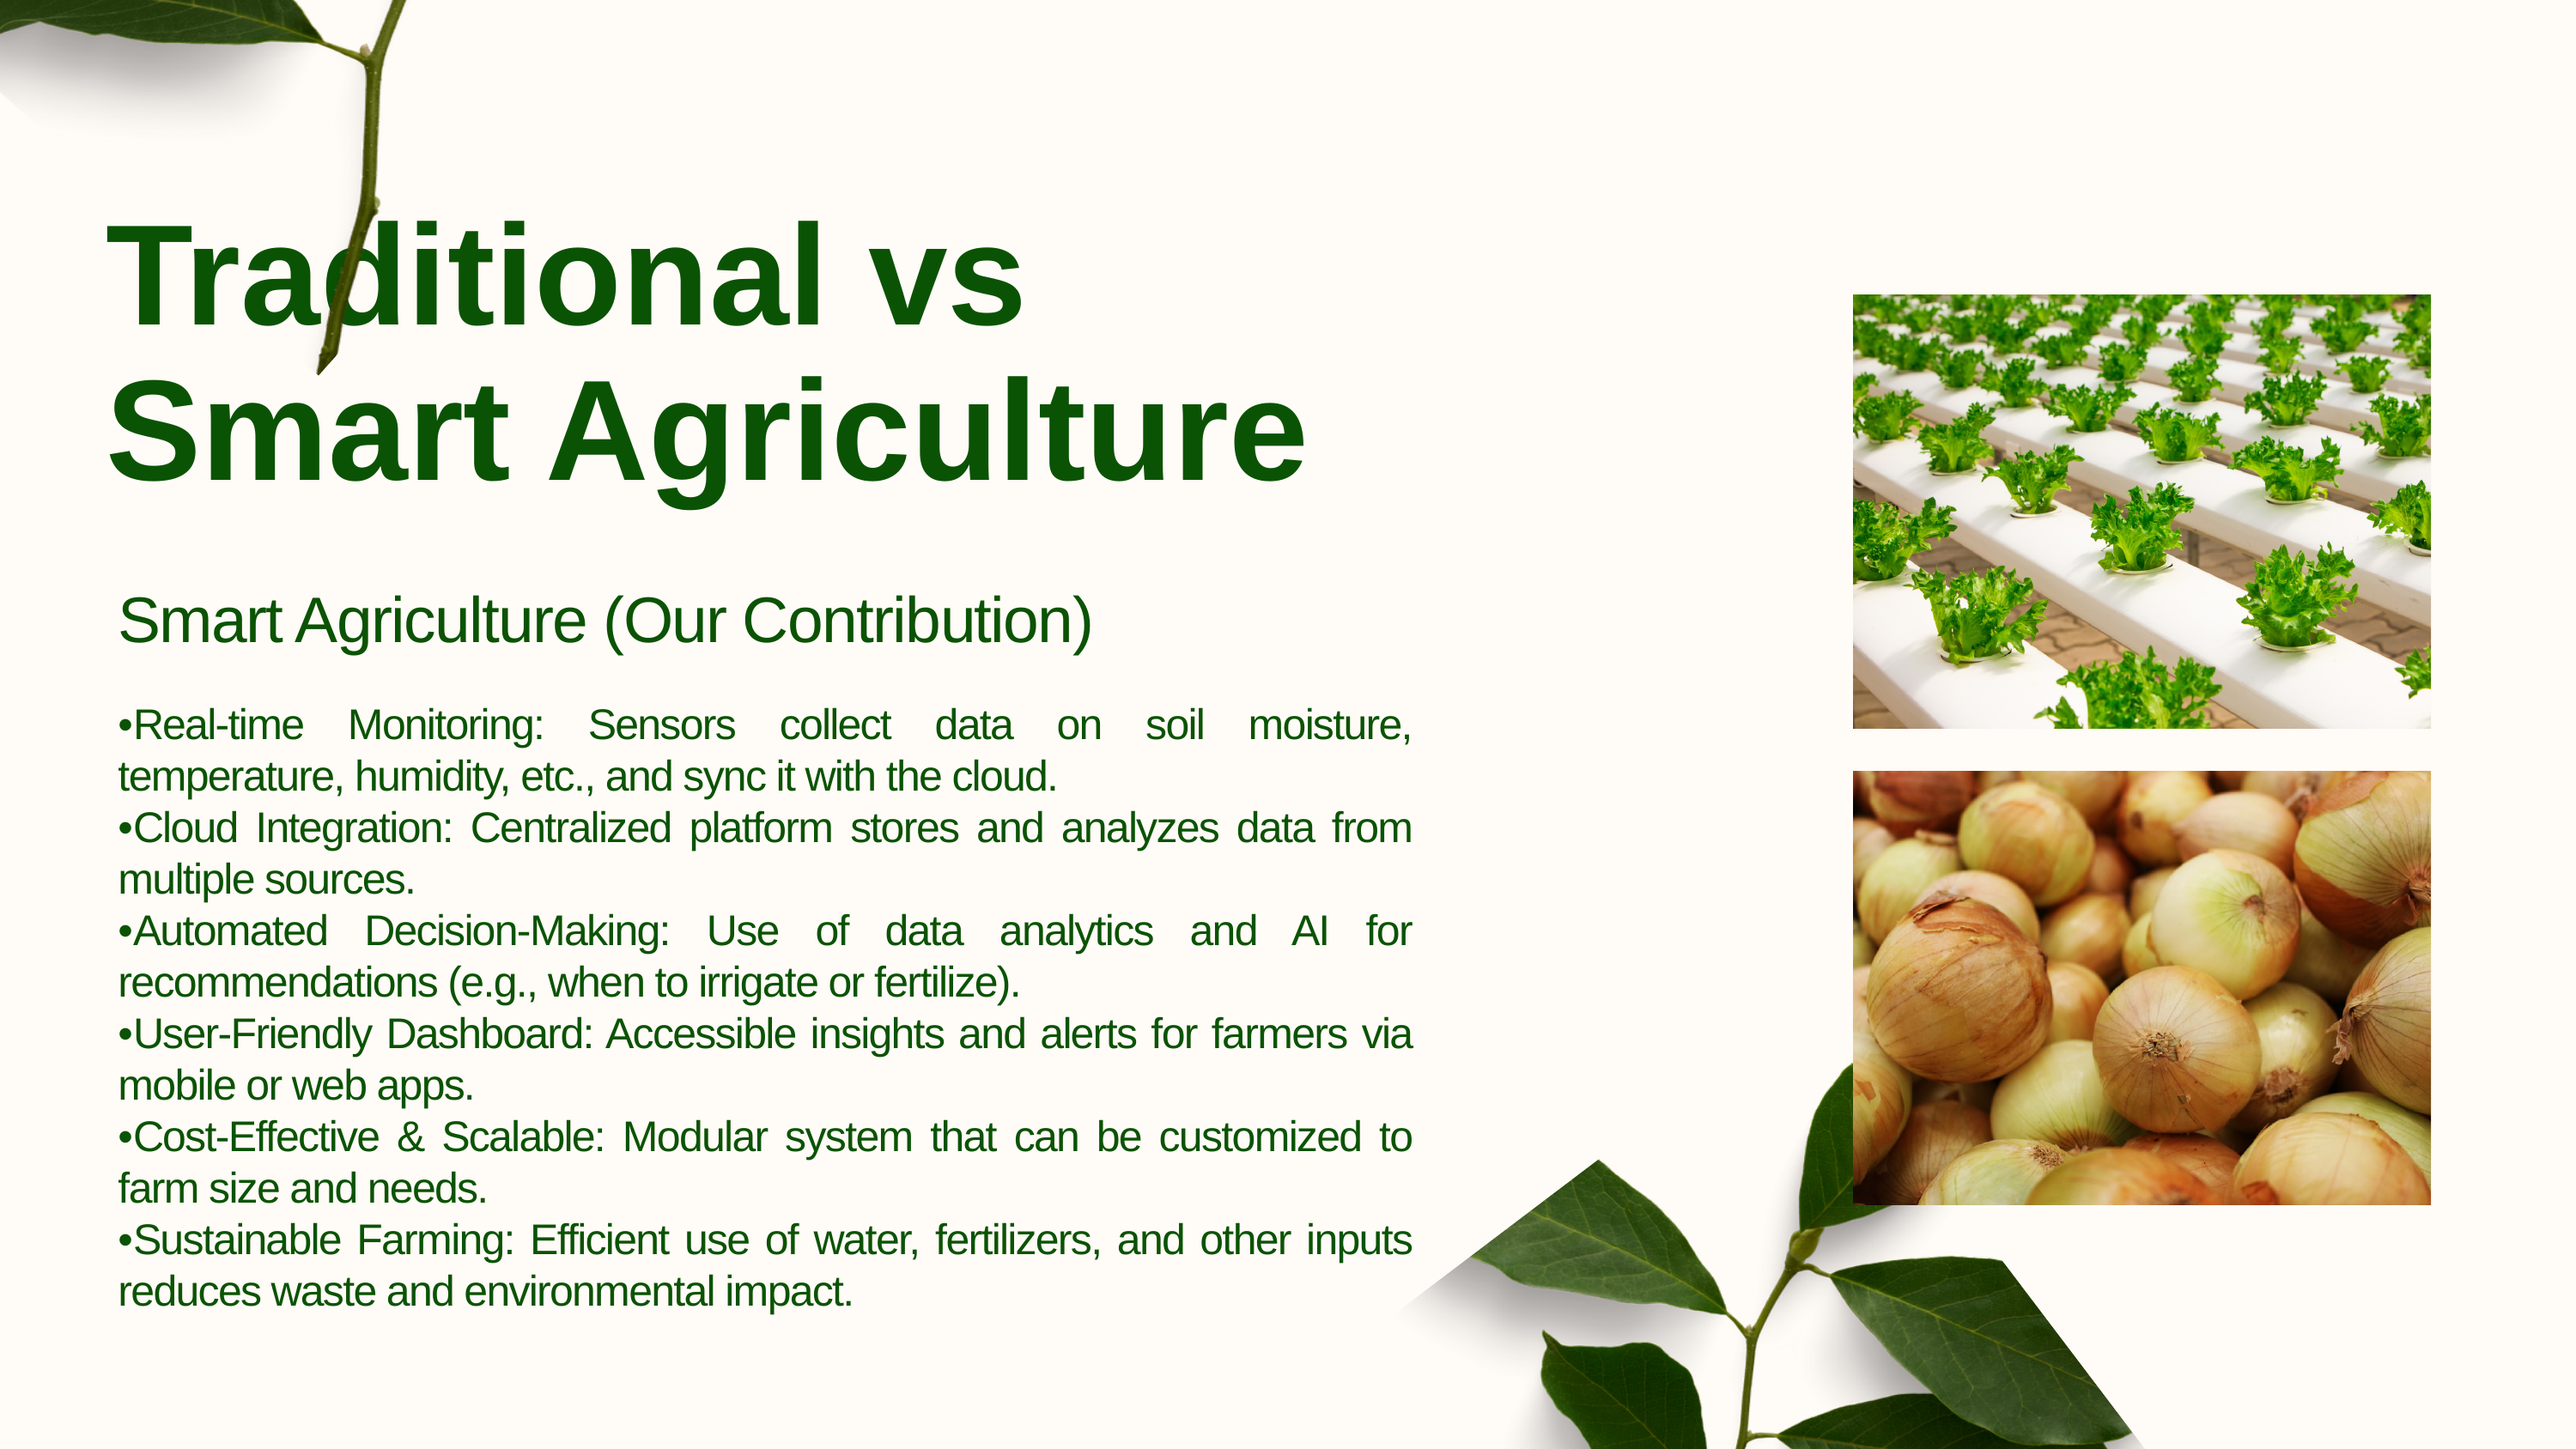

Traditional vs Smart Agriculture

Smart Agriculture (Our Contribution)

•Real-time Monitoring: Sensors collect data on soil moisture, temperature, humidity, etc., and sync it with the cloud.
•Cloud Integration: Centralized platform stores and analyzes data from multiple sources.
•Automated Decision-Making: Use of data analytics and AI for recommendations (e.g., when to irrigate or fertilize).
•User-Friendly Dashboard: Accessible insights and alerts for farmers via mobile or web apps.
•Cost-Effective & Scalable: Modular system that can be customized to farm size and needs.
•Sustainable Farming: Efficient use of water, fertilizers, and other inputs reduces waste and environmental impact.